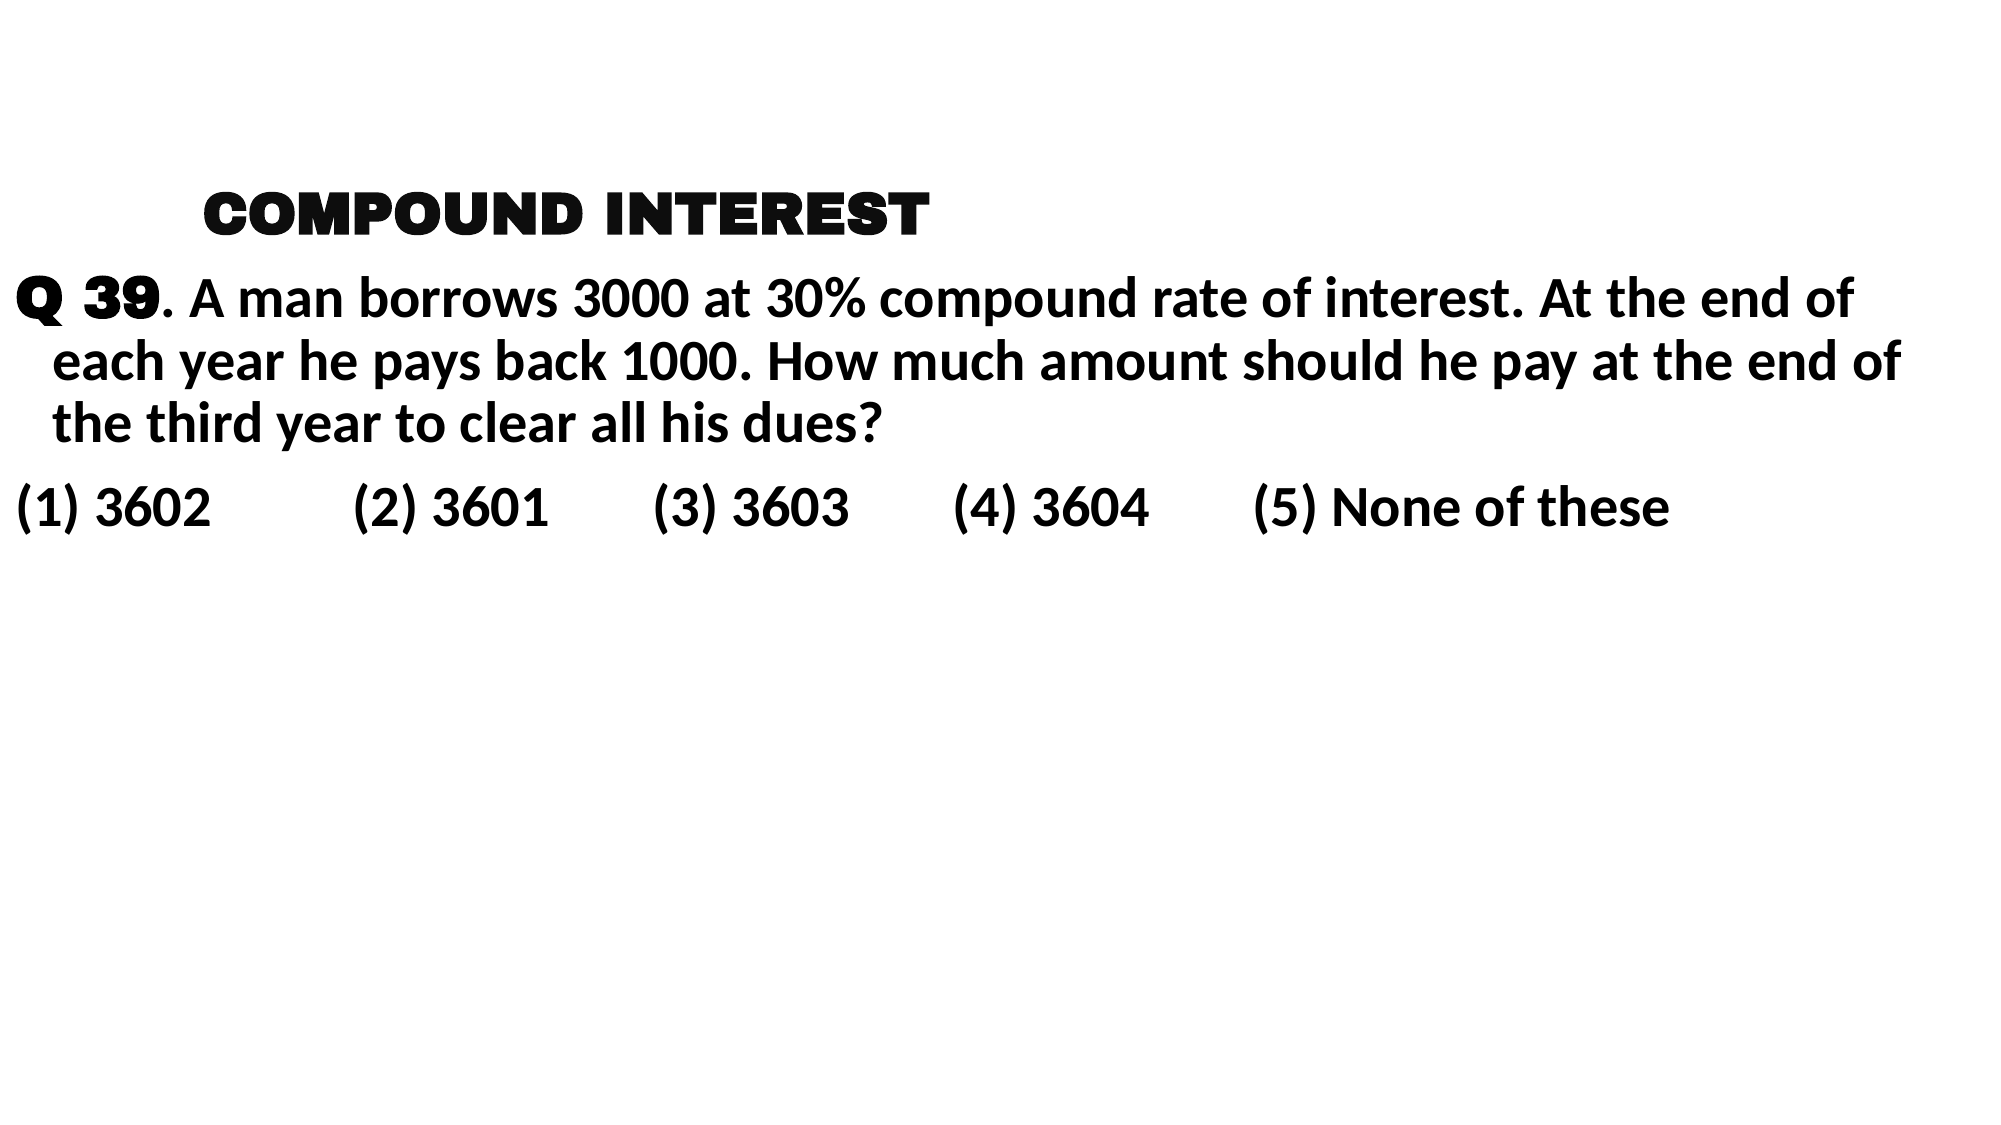

COMPOUND INTEREST
Q 39. A man borrows 3000 at 30% compound rate of interest. At the end of each year he pays back 1000. How much amount should he pay at the end of the third year to clear all his dues?
(1) 3602 	(2) 3601 	(3) 3603 	(4) 3604 	(5) None of these